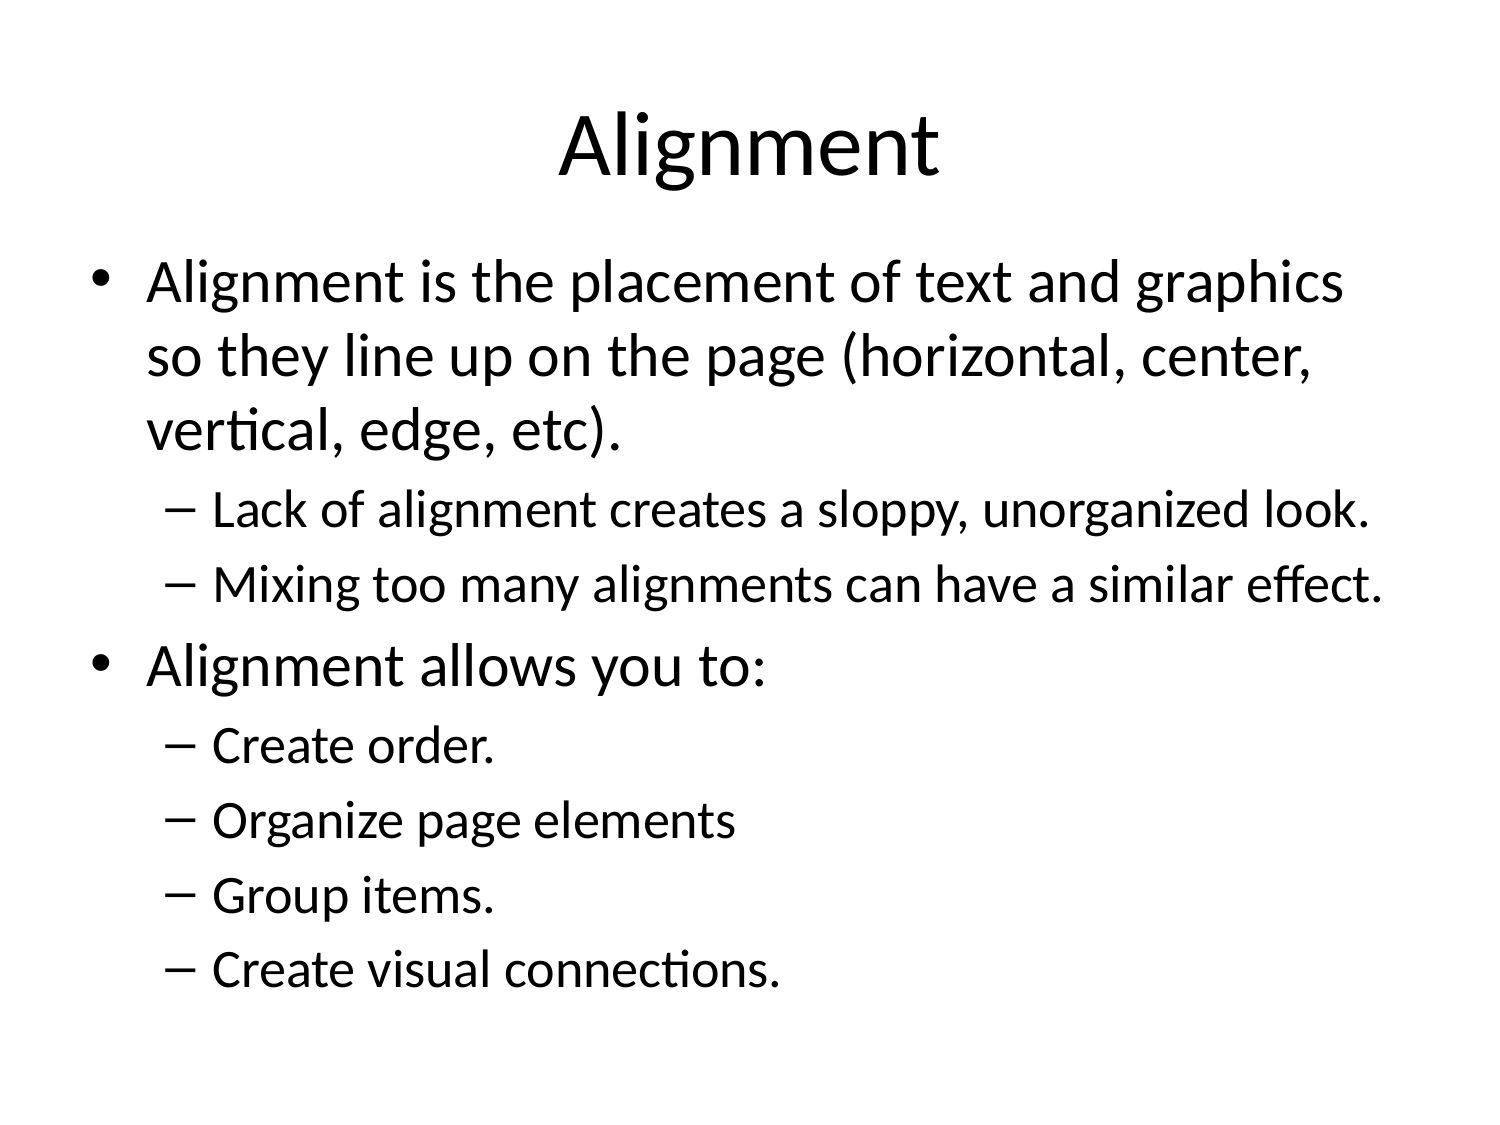

# Alignment
Alignment is the placement of text and graphics so they line up on the page (horizontal, center, vertical, edge, etc).
Lack of alignment creates a sloppy, unorganized look.
Mixing too many alignments can have a similar effect.
Alignment allows you to:
Create order.
Organize page elements
Group items.
Create visual connections.